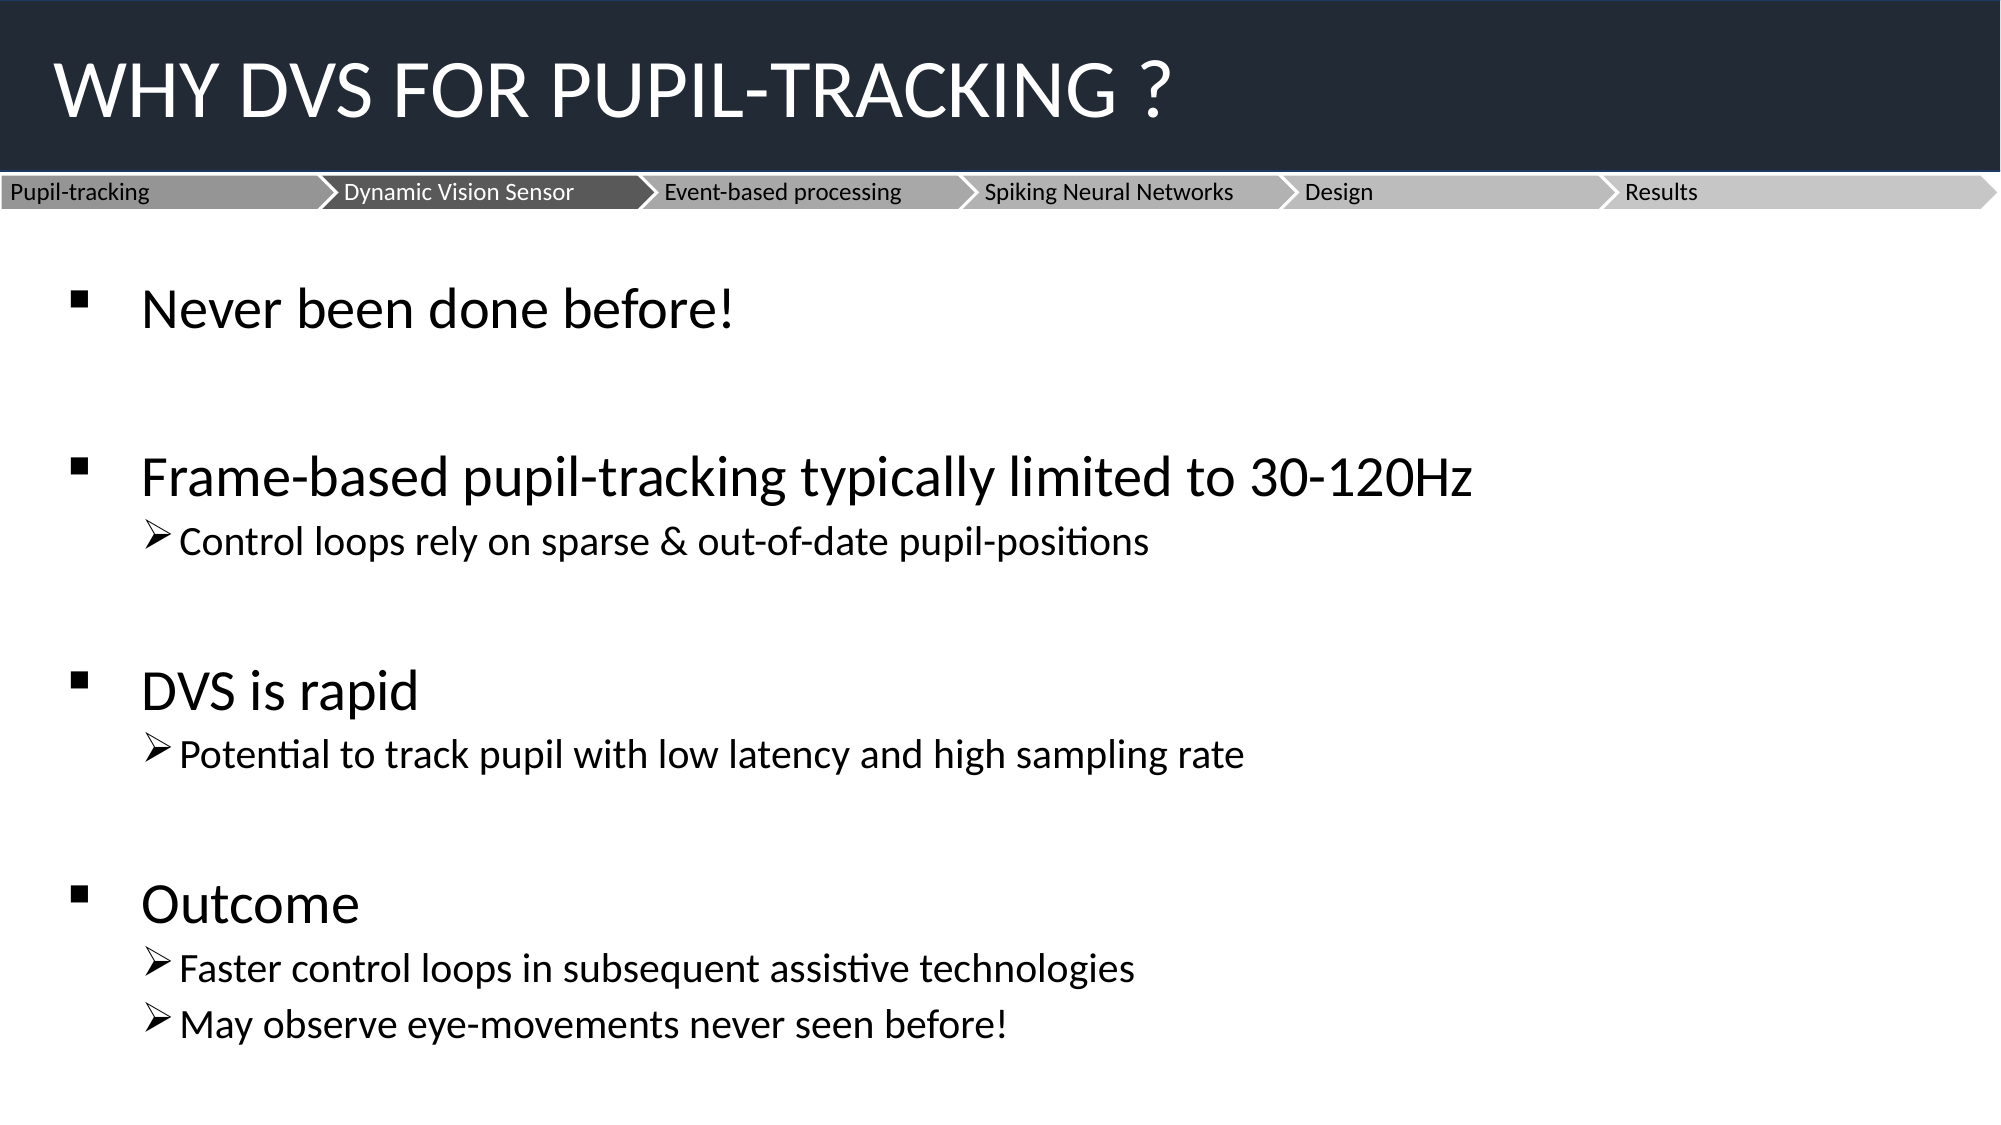

# WHY DVS FOR PUPIL-TRACKING ?
Pupil-tracking
Dynamic Vision Sensor
Event-based processing
Spiking Neural Networks
Design
Results
Never been done before!

Frame-based pupil-tracking typically limited to 30-120Hz
Control loops rely on sparse & out-of-date pupil-positions

DVS is rapid
Potential to track pupil with low latency and high sampling rate

Outcome
Faster control loops in subsequent assistive technologies
May observe eye-movements never seen before!